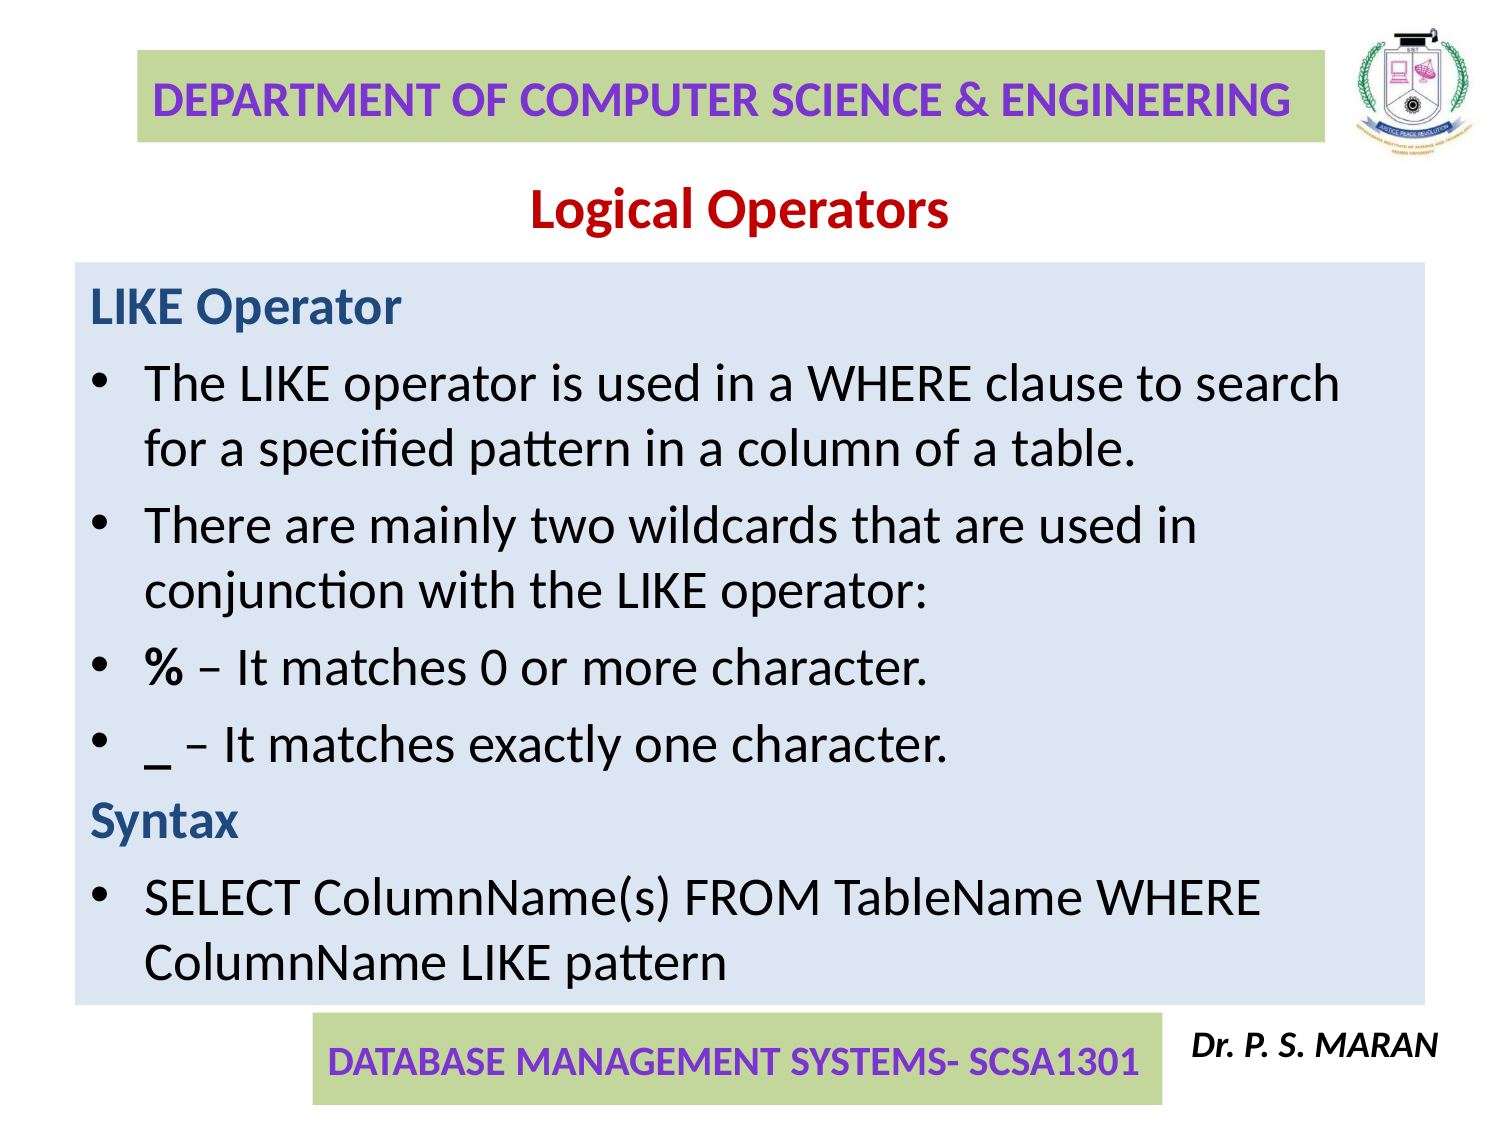

Logical Operators
LIKE Operator
The LIKE operator is used in a WHERE clause to search for a specified pattern in a column of a table.
There are mainly two wildcards that are used in conjunction with the LIKE operator:
% – It matches 0 or more character.
_ – It matches exactly one character.
Syntax
SELECT ColumnName(s) FROM TableName WHERE ColumnName LIKE pattern